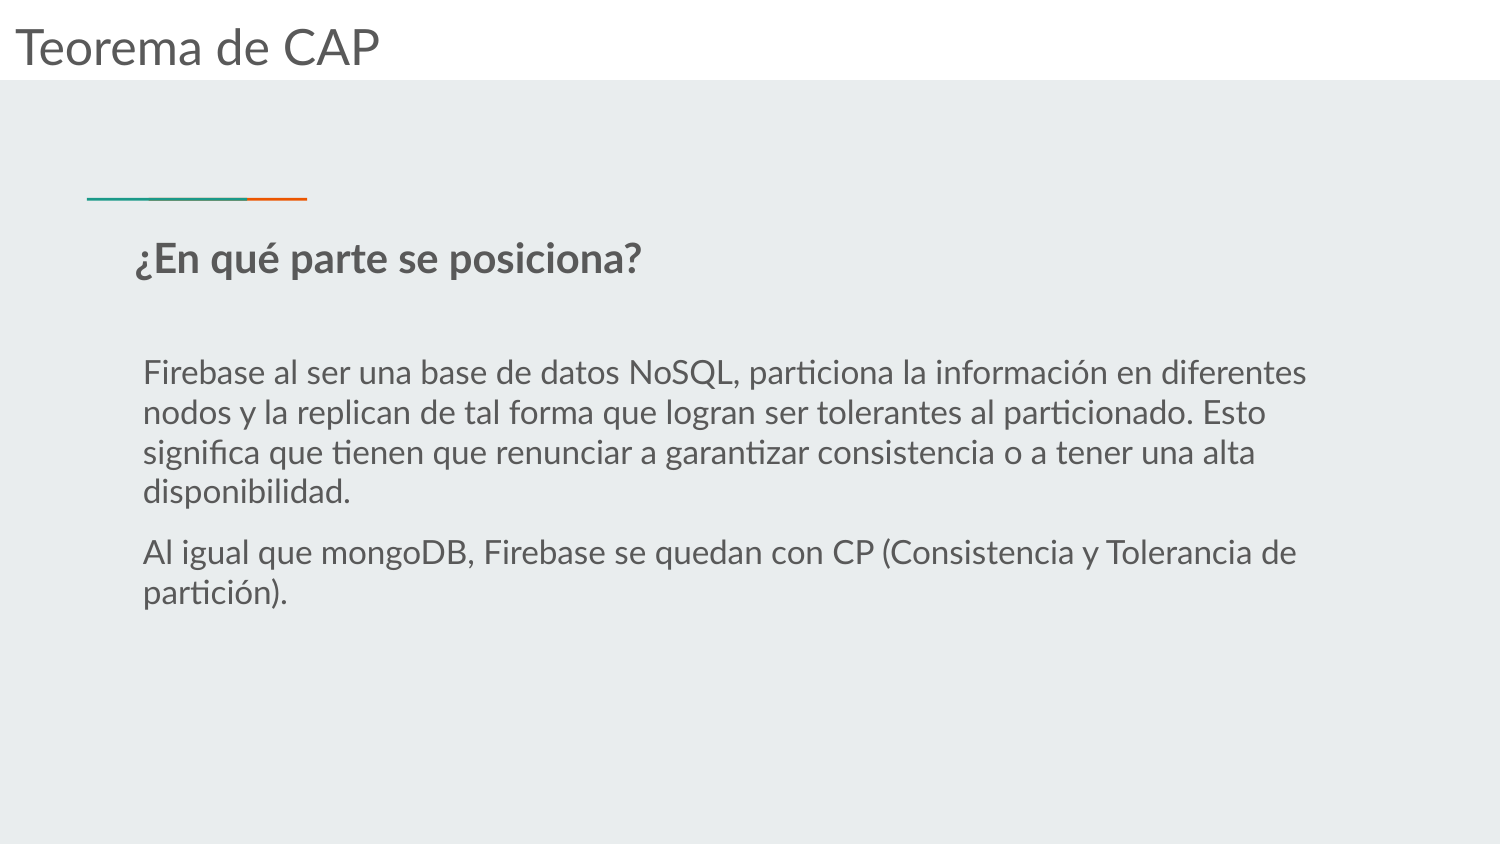

Teorema de CAP
# ¿En qué parte se posiciona?
Firebase al ser una base de datos NoSQL, particiona la información en diferentes nodos y la replican de tal forma que logran ser tolerantes al particionado. Esto significa que tienen que renunciar a garantizar consistencia o a tener una alta disponibilidad.
Al igual que mongoDB, Firebase se quedan con CP (Consistencia y Tolerancia de partición).